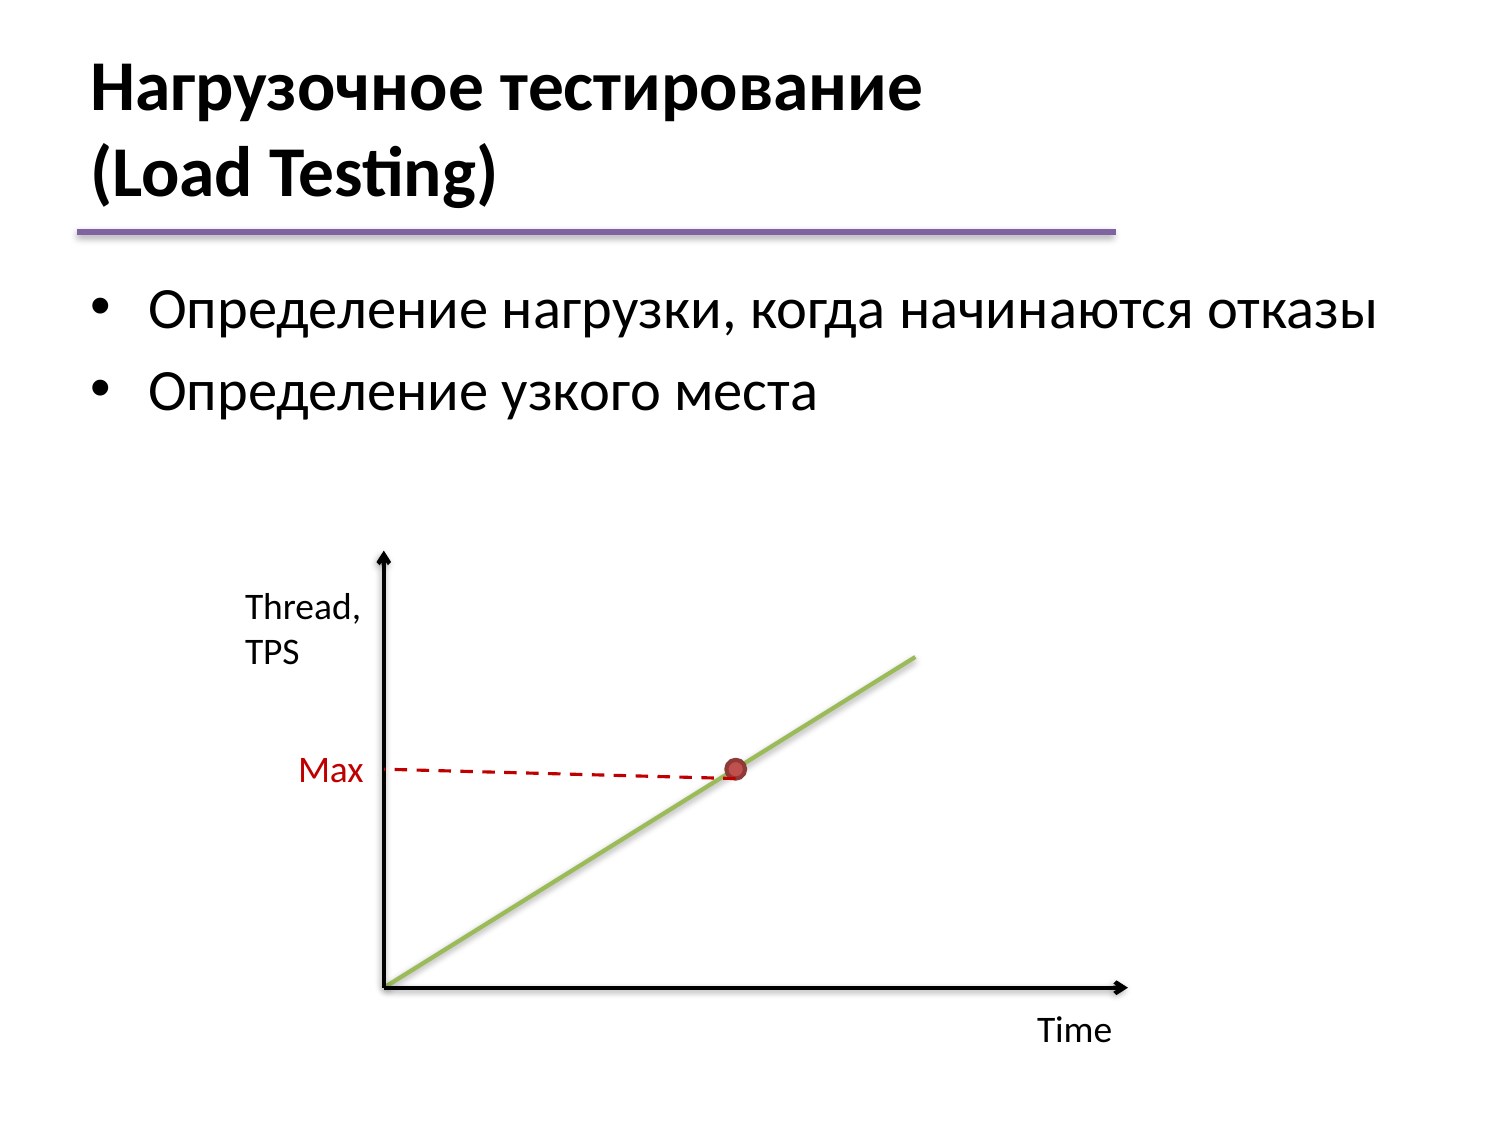

# Нагрузочное тестирование (Load Testing)
Определение нагрузки, когда начинаются отказы
Определение узкого места
Thread, TPS
Max

Time